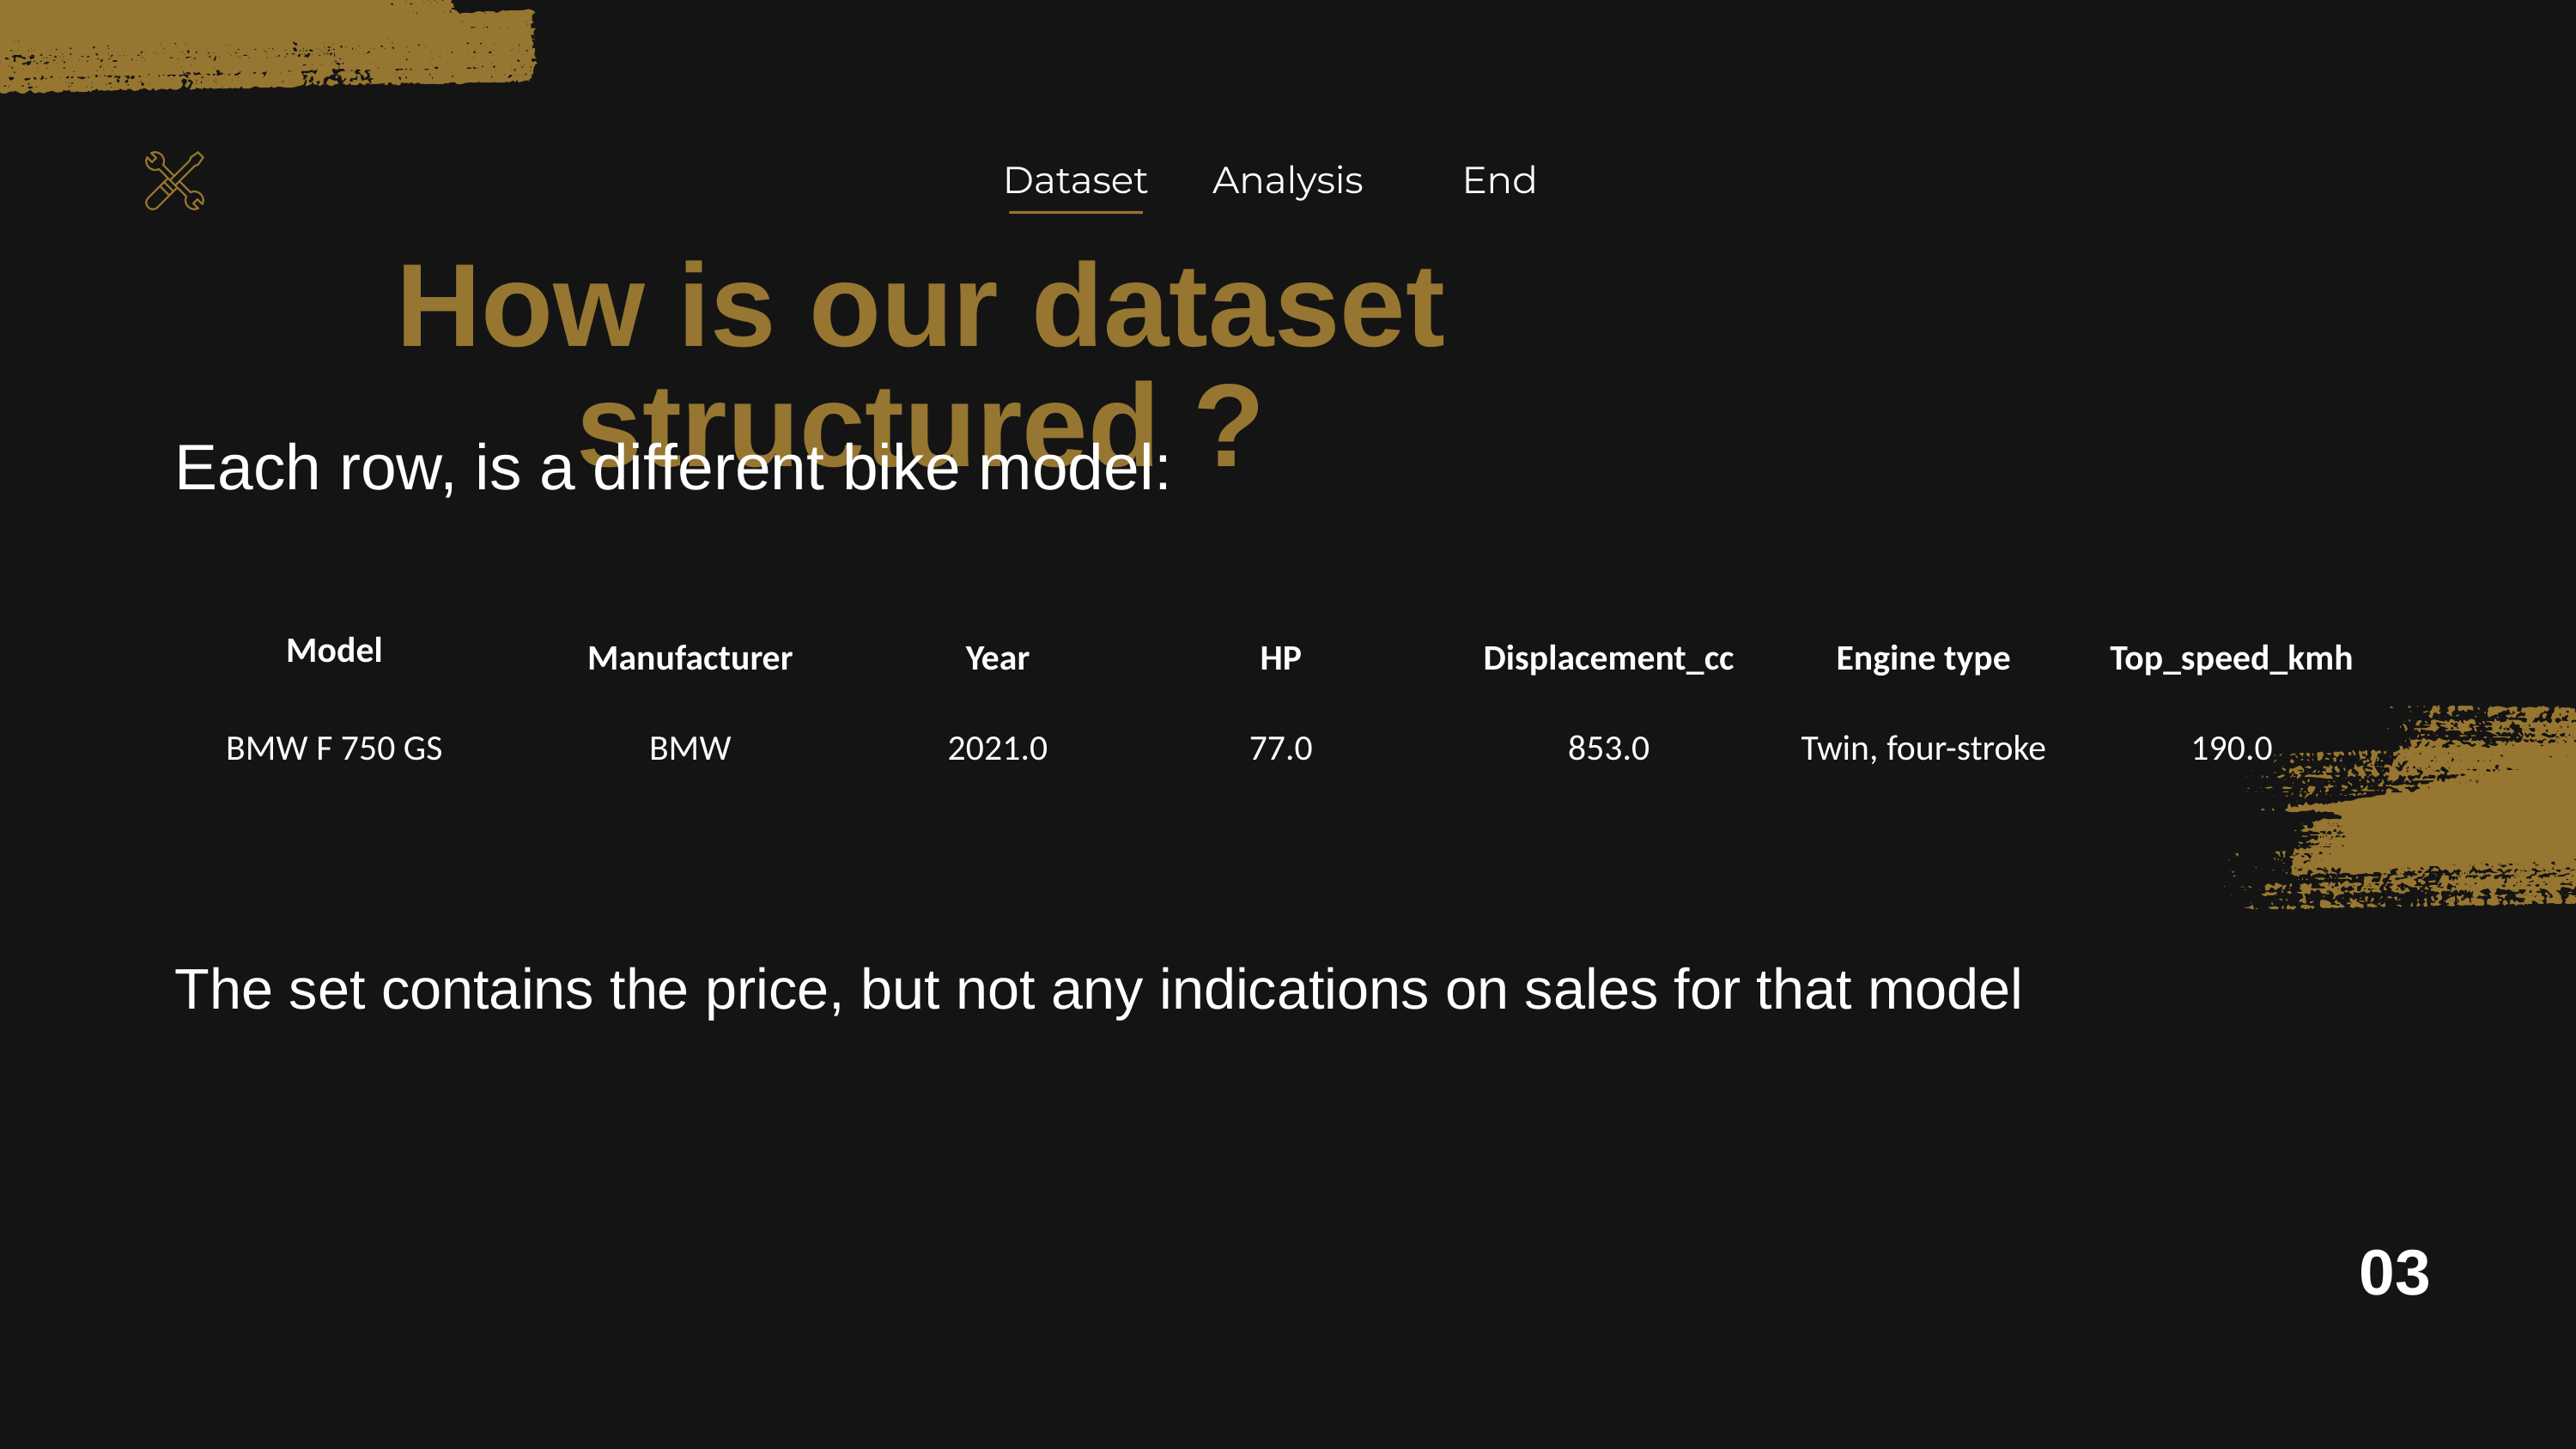

Dataset
Analysis
End

How is our dataset structured ?
Each row, is a different bike model:

The set contains the price, but not any indications on sales for that model

|  | Model | Manufacturer | Year | HP | Displacement\_cc | Engine type | Top\_speed\_kmh |
| --- | --- | --- | --- | --- | --- | --- | --- |
|  | BMW F 750 GS | BMW | 2021.0 | 77.0 | 853.0 | Twin, four-stroke | 190.0 |

03